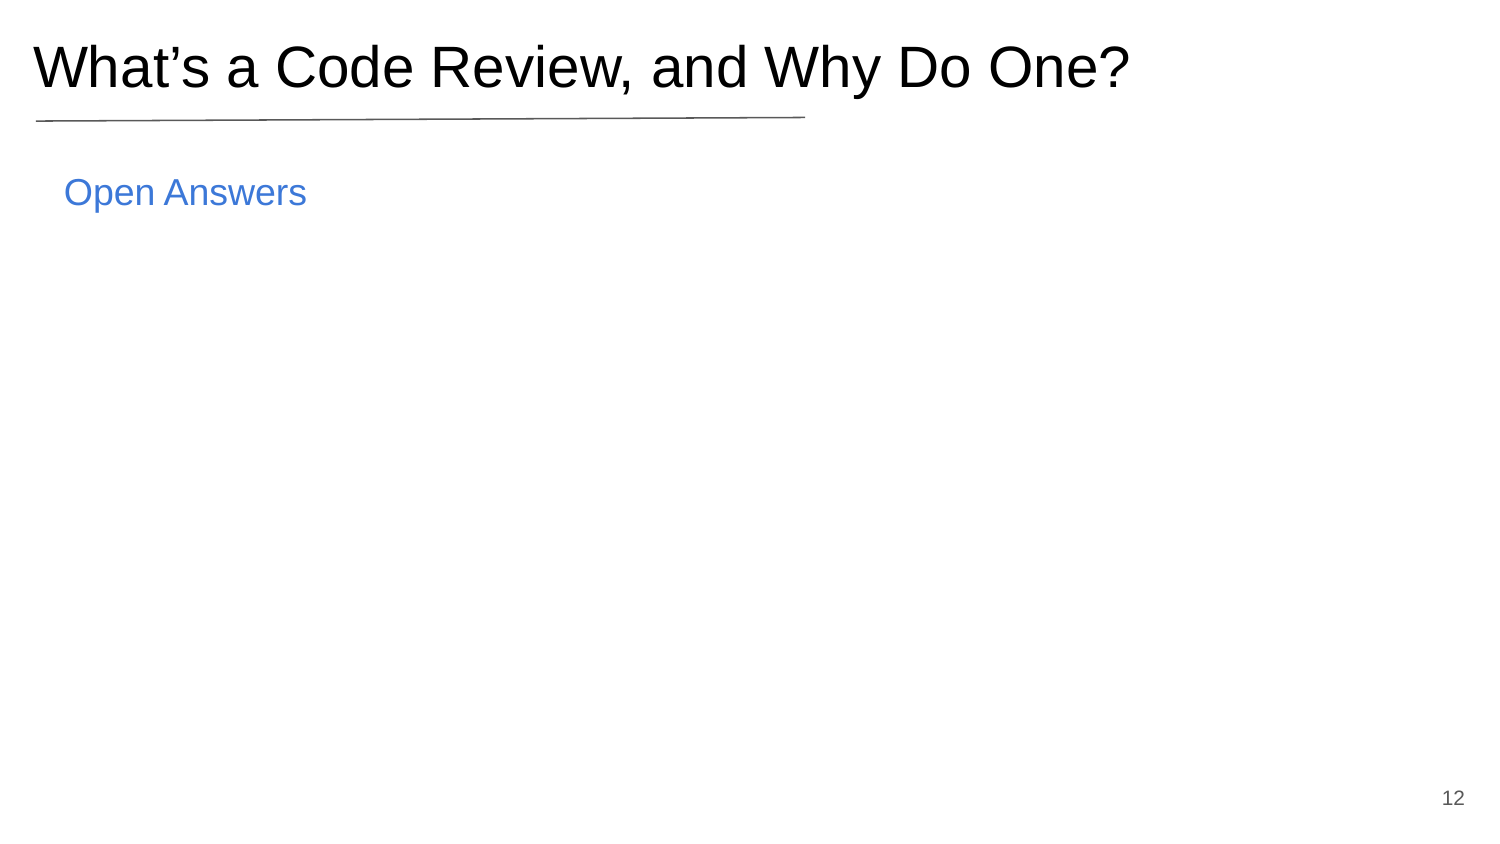

What’s a Code Review, and Why Do One?
Open Answers
12